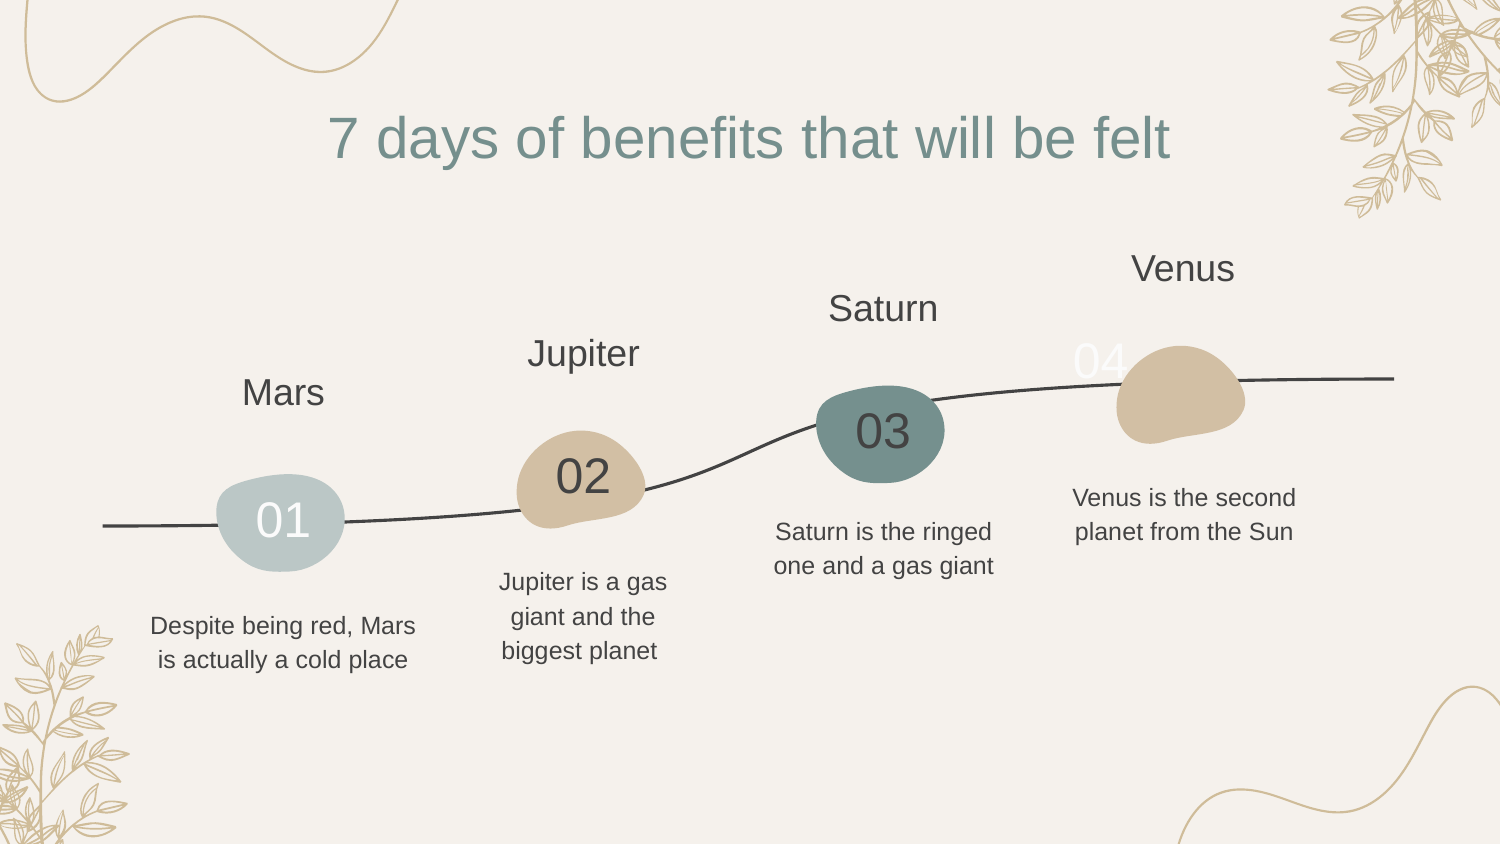

# 7 days of benefits that will be felt
Venus
Saturn
Jupiter

Mars
04

03

02
Venus is the second planet from the Sun

01
Saturn is the ringed one and a gas giant
Jupiter is a gas giant and the biggest planet
Despite being red, Mars is actually a cold place